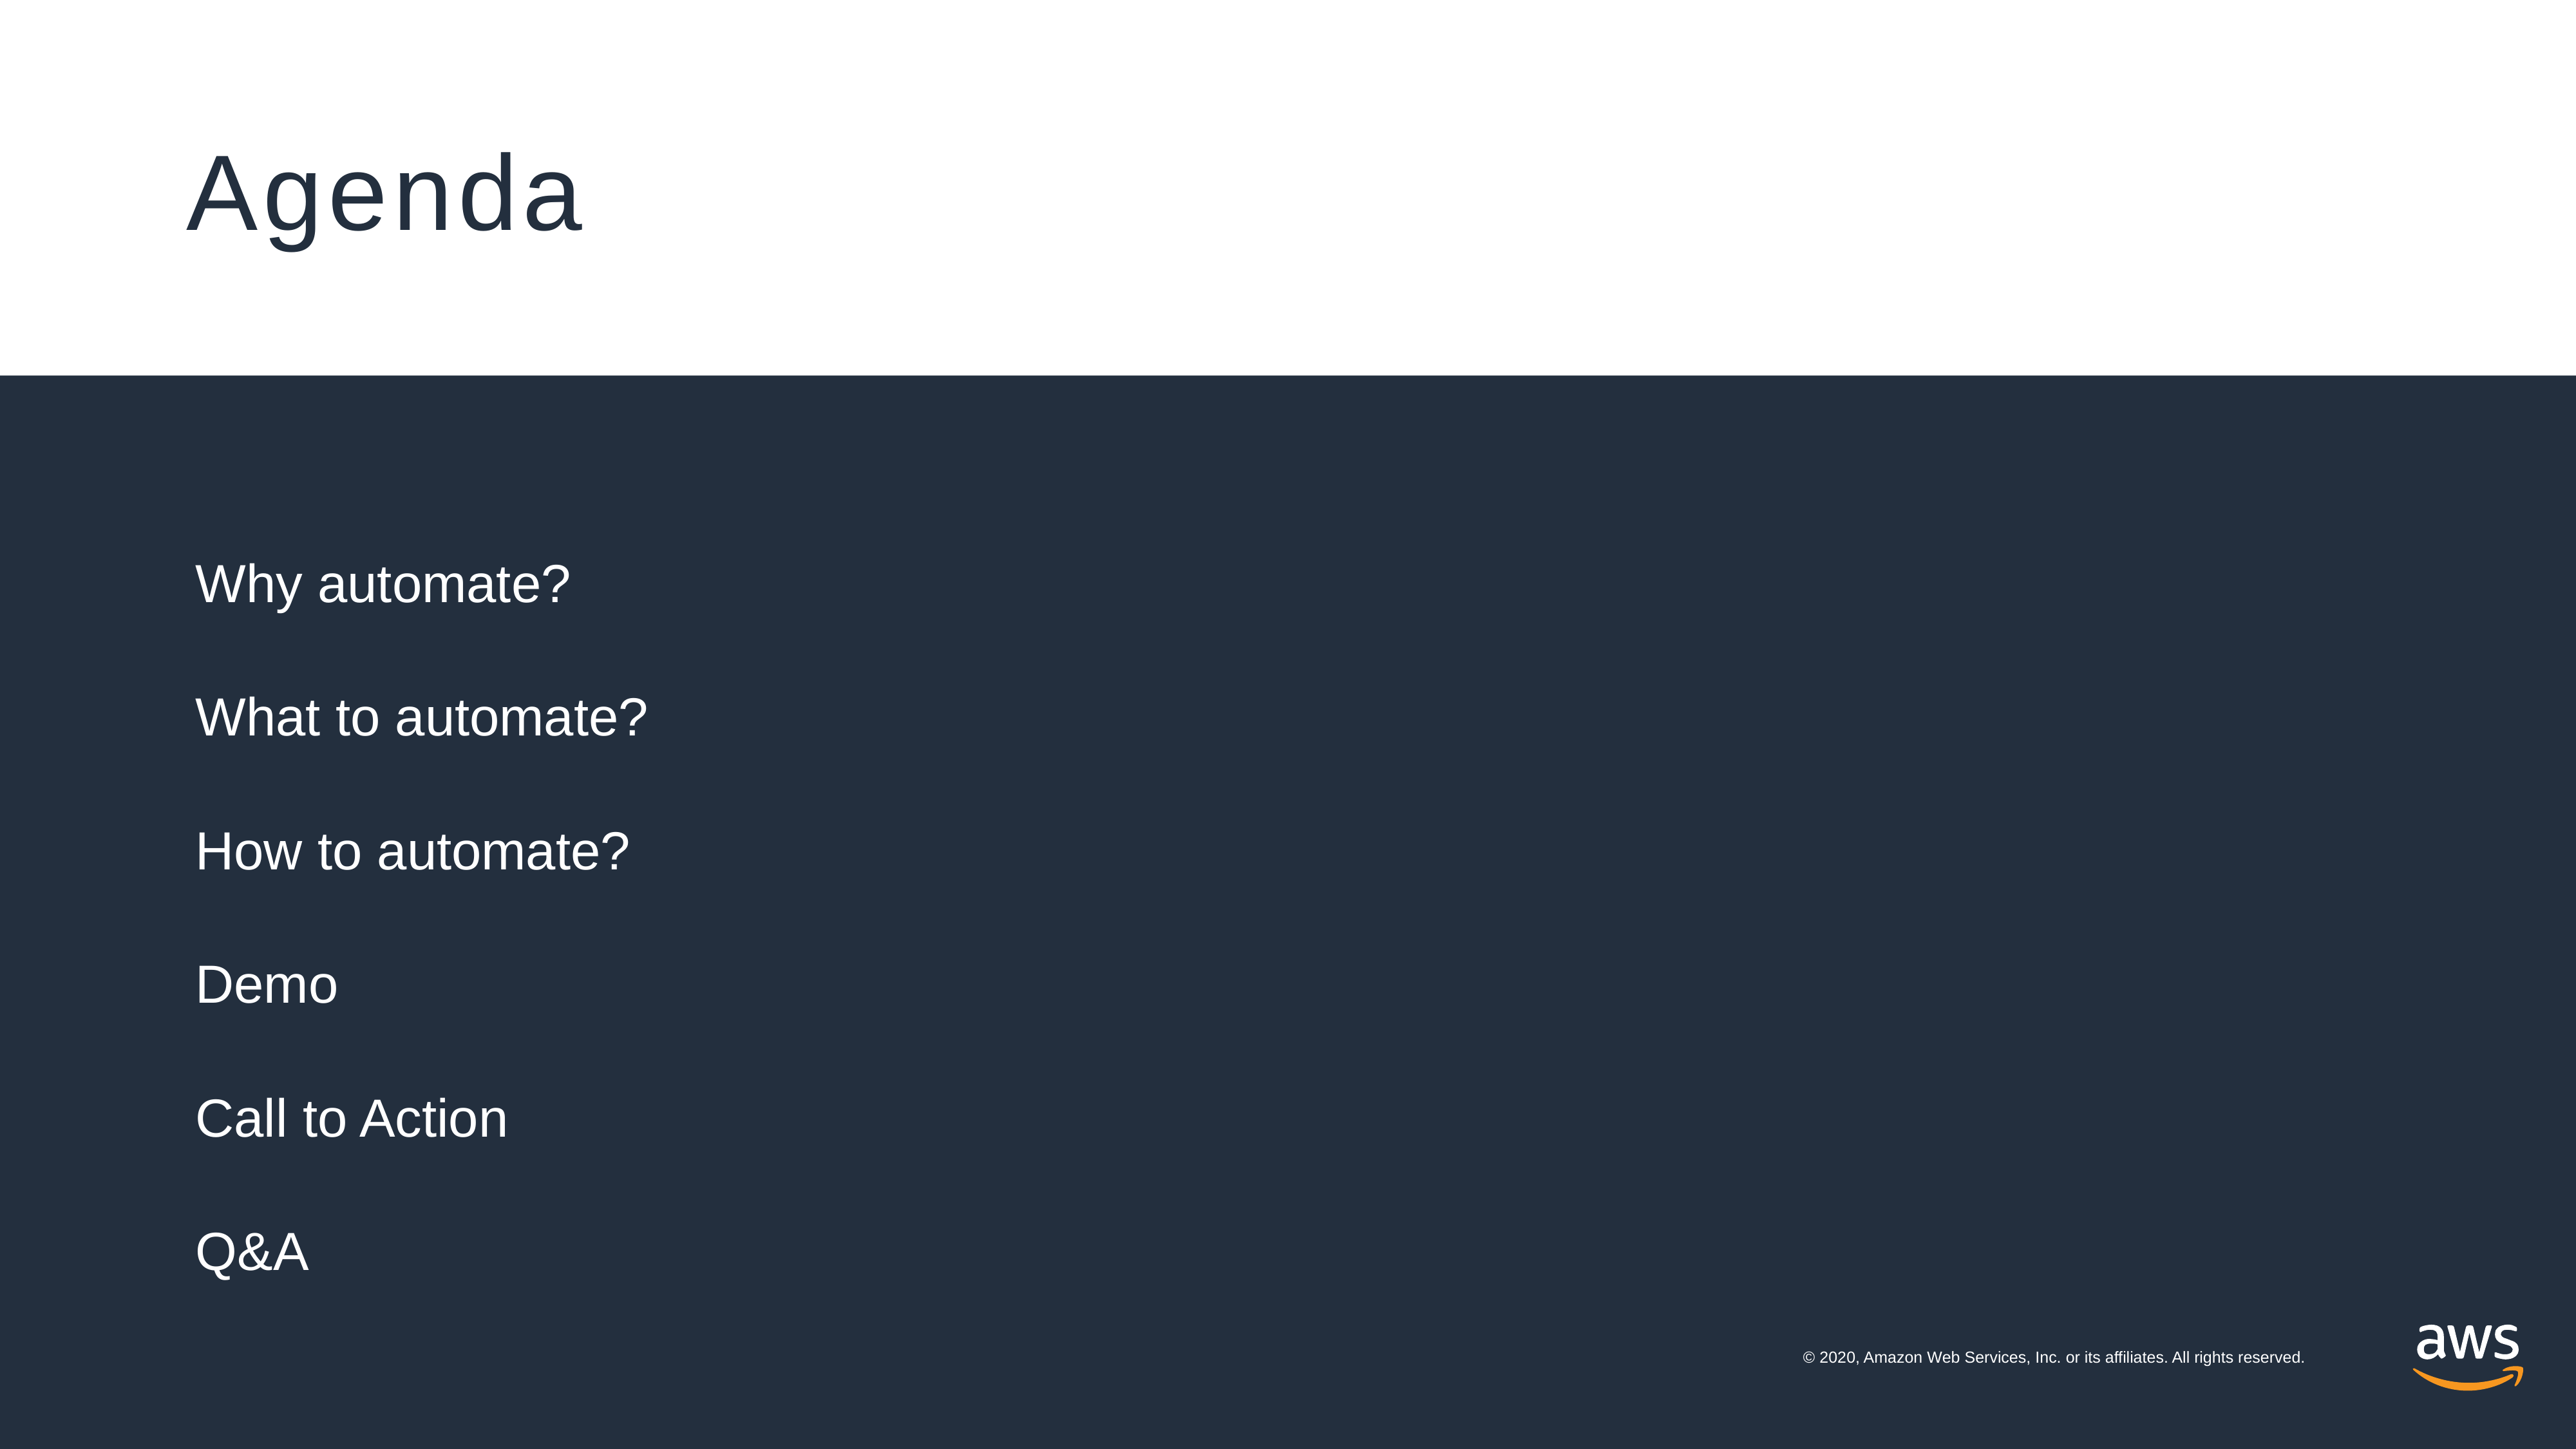

# Agenda
Why automate?
What to automate?
How to automate?
Demo
Call to Action
Q&A
© 2020, Amazon Web Services, Inc. or its affiliates. All rights reserved.